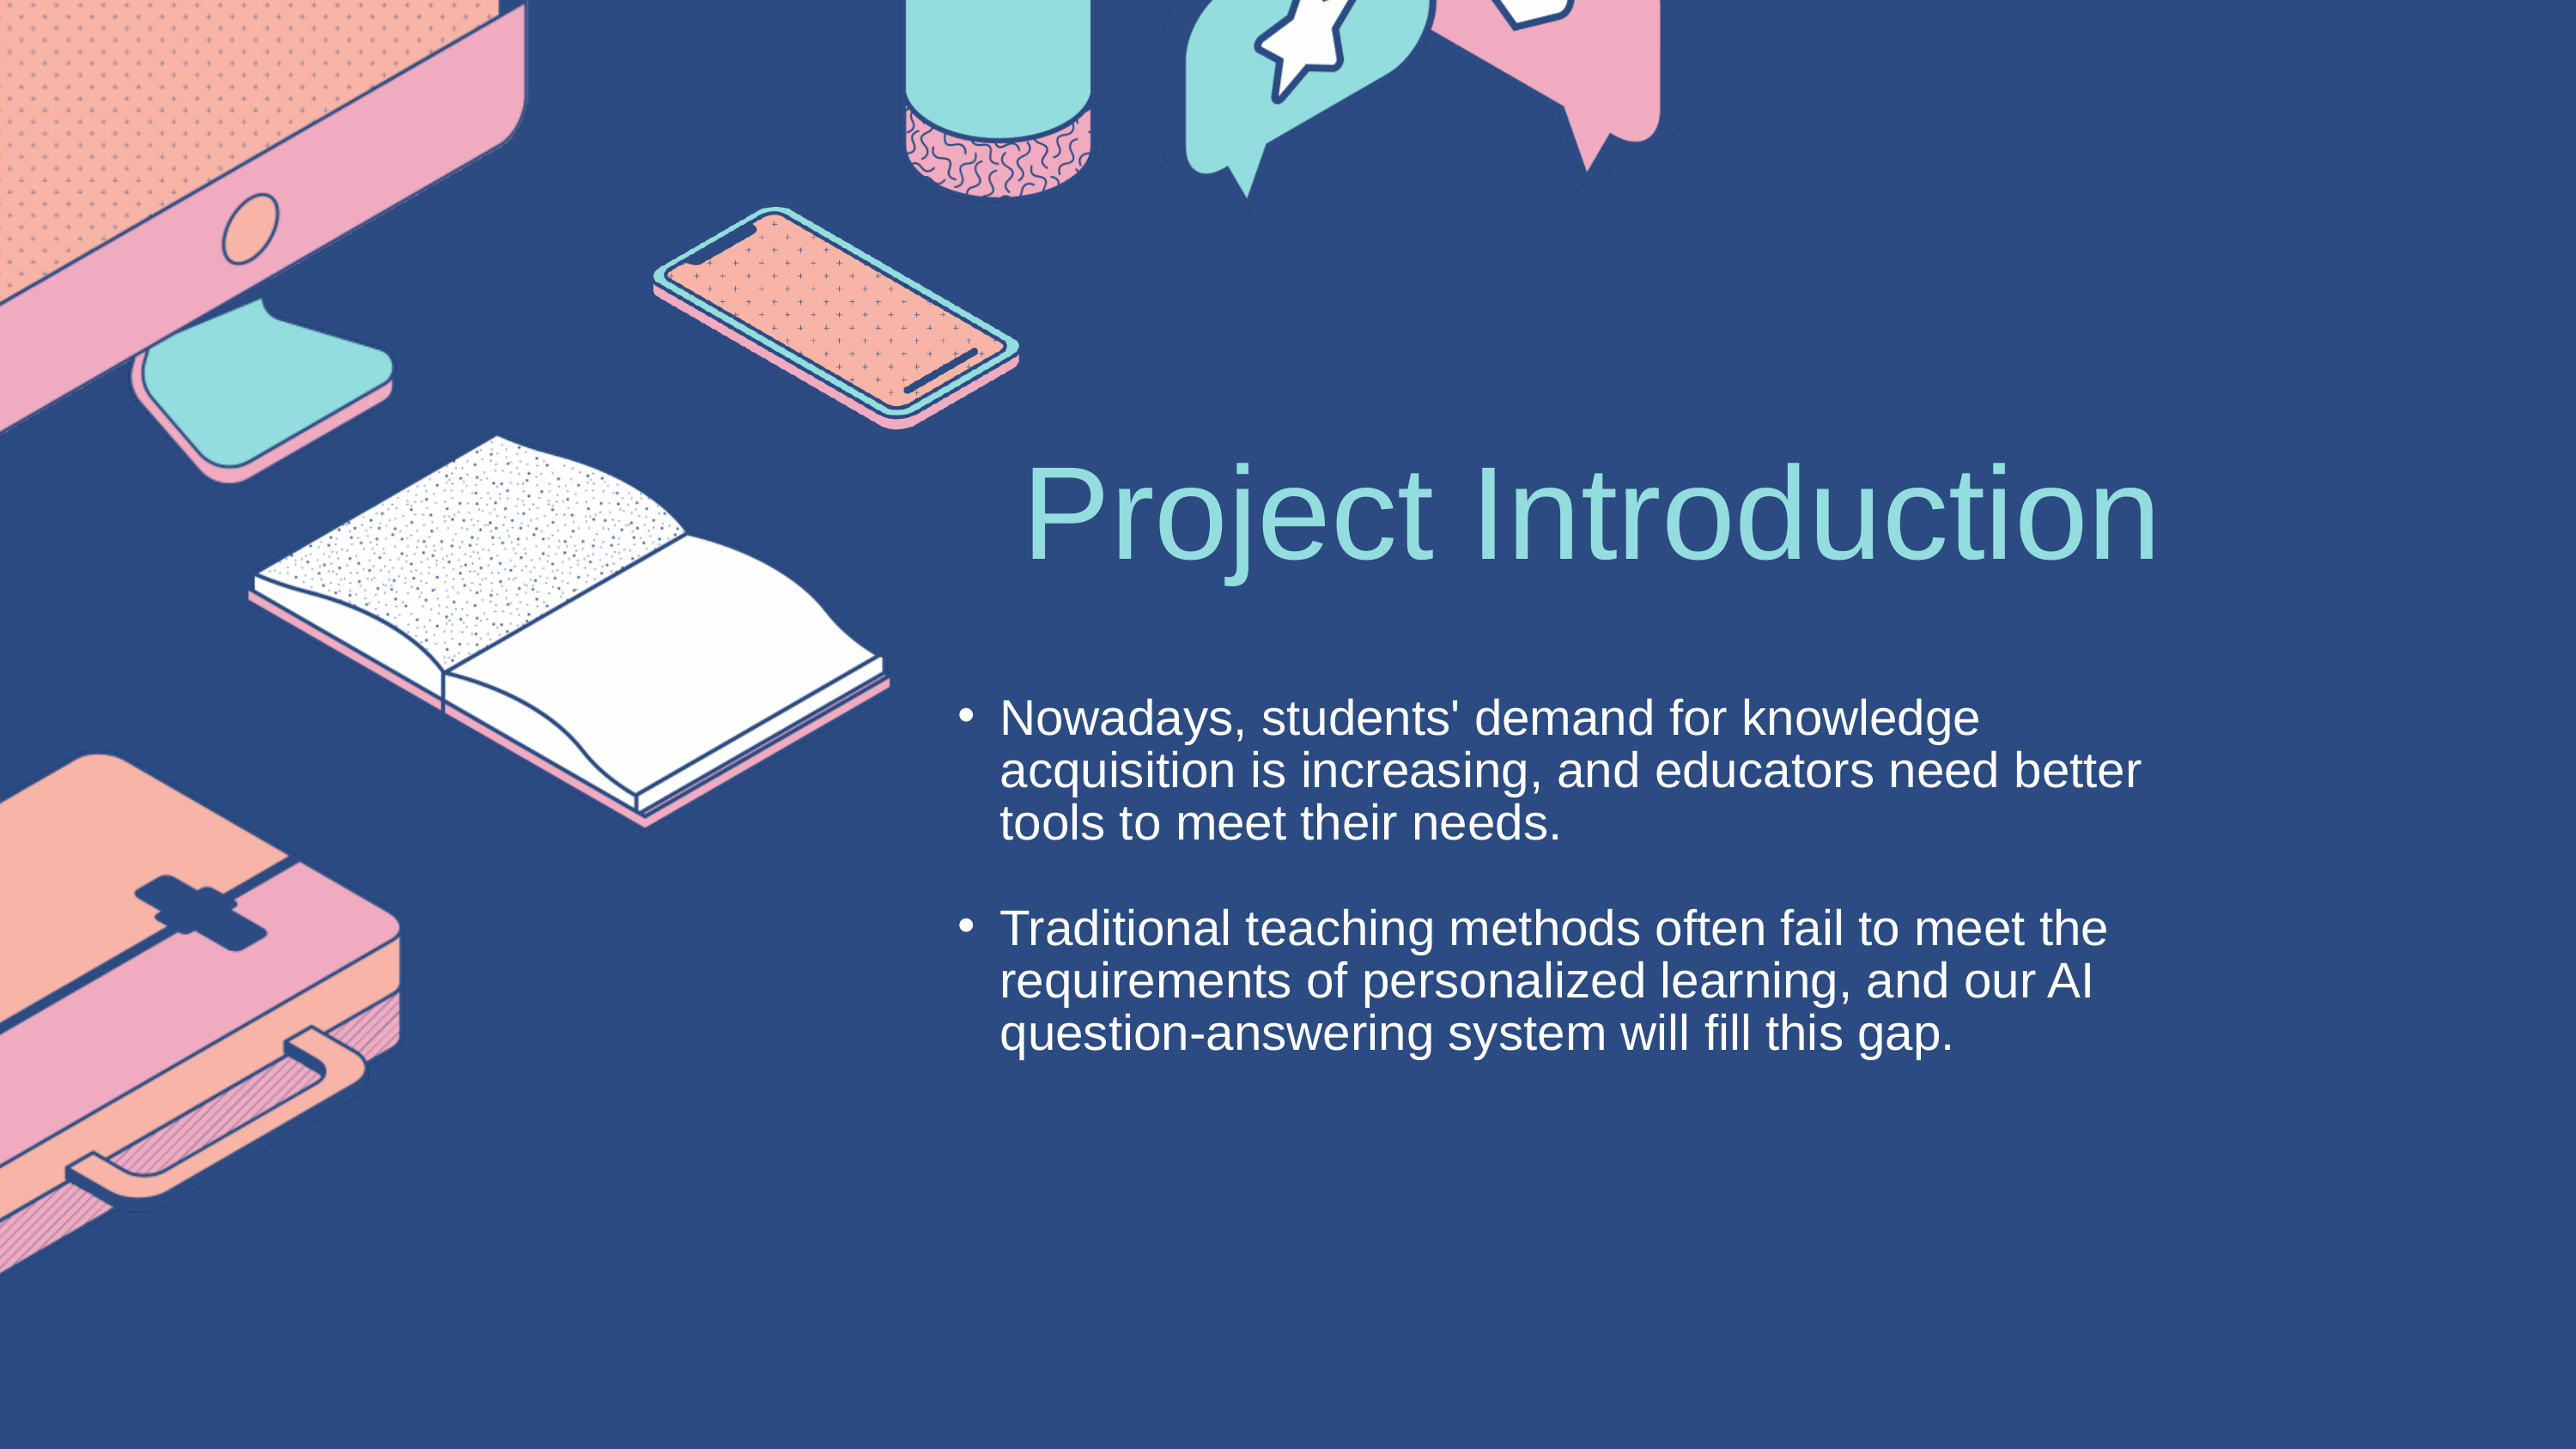

Project Introduction
Nowadays, students' demand for knowledge acquisition is increasing, and educators need better tools to meet their needs.

Traditional teaching methods often fail to meet the requirements of personalized learning, and our AI question-answering system will fill this gap.